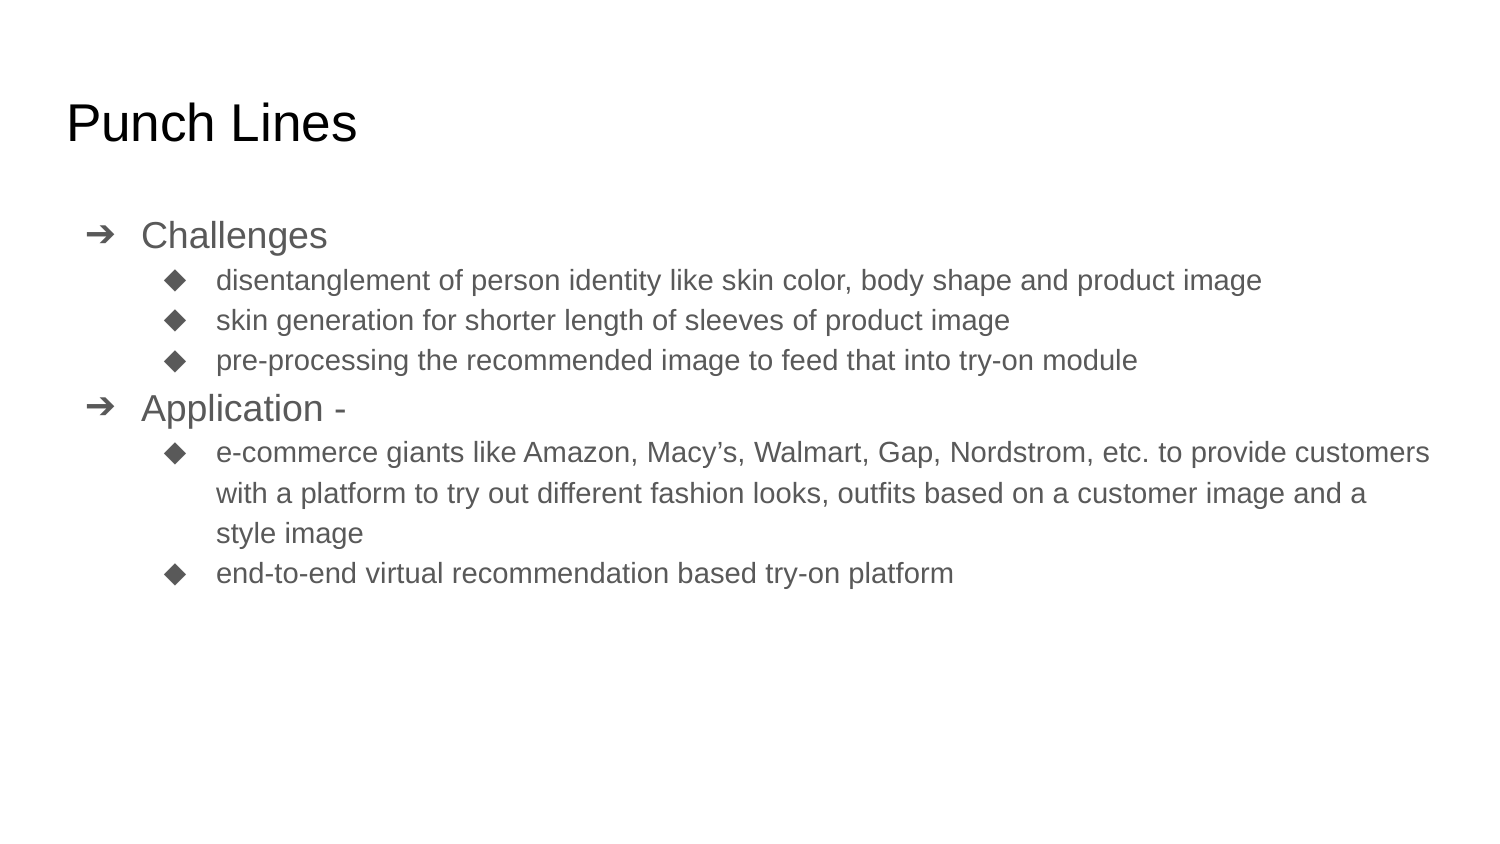

# Punch Lines
Challenges
disentanglement of person identity like skin color, body shape and product image
skin generation for shorter length of sleeves of product image
pre-processing the recommended image to feed that into try-on module
Application -
e-commerce giants like Amazon, Macy’s, Walmart, Gap, Nordstrom, etc. to provide customers with a platform to try out different fashion looks, outfits based on a customer image and a style image
end-to-end virtual recommendation based try-on platform